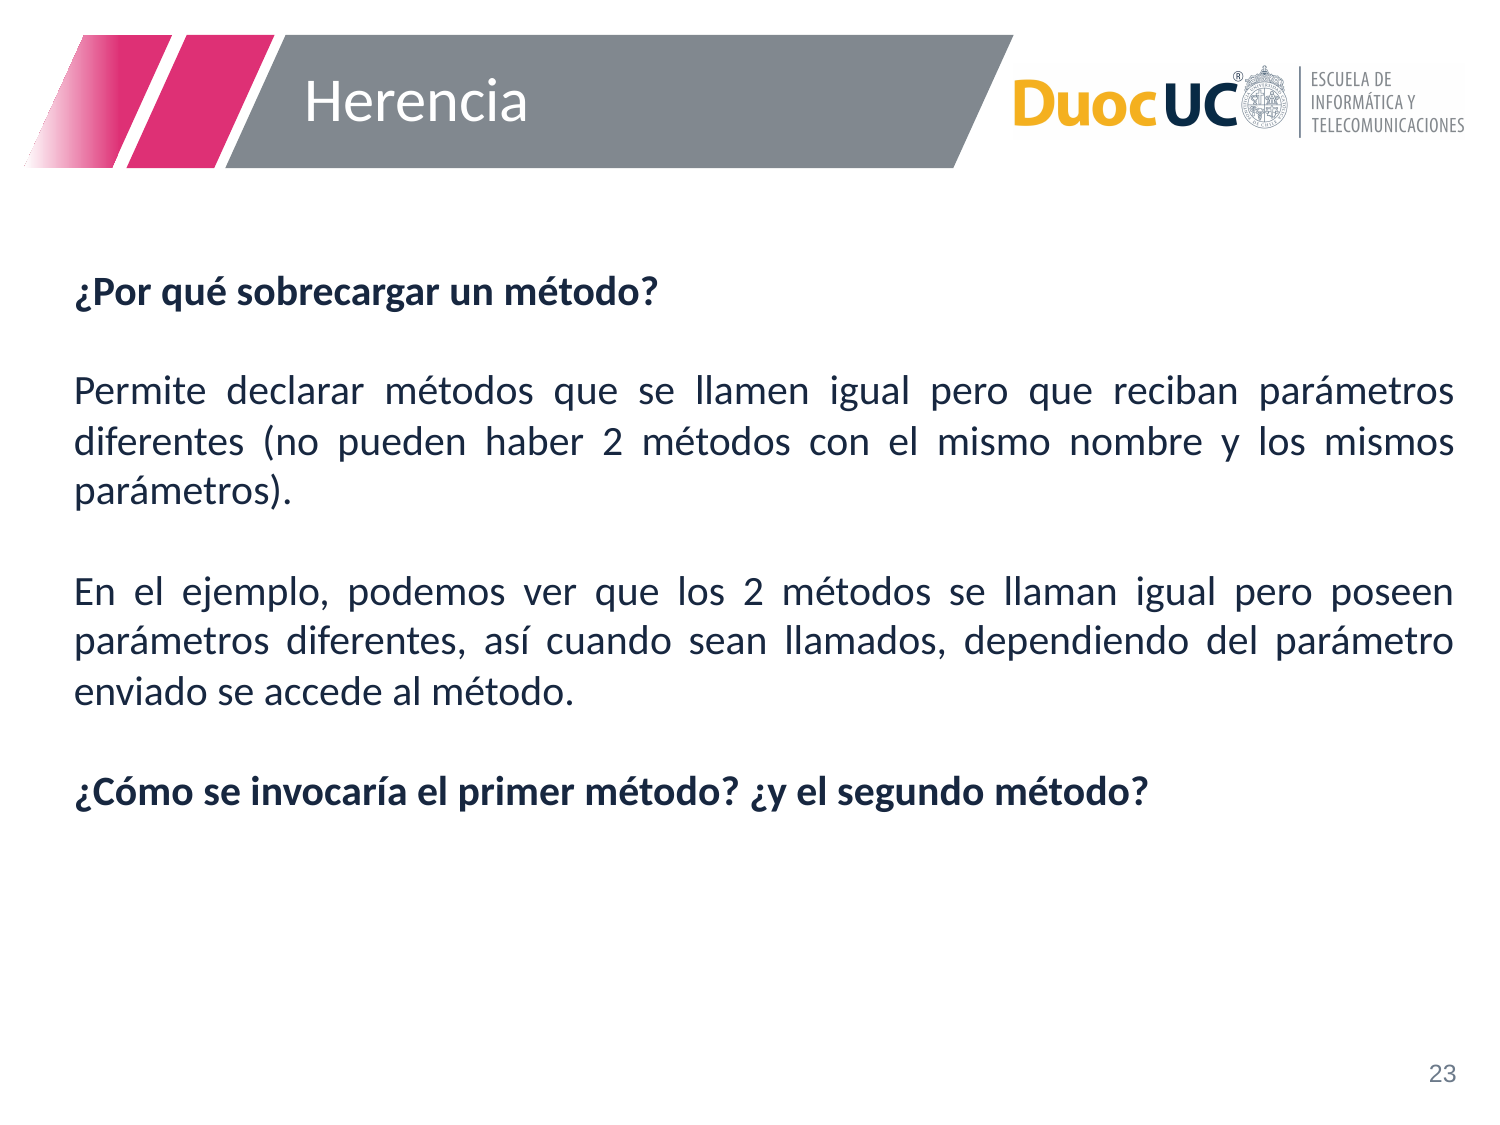

# Herencia
¿Por qué sobrecargar un método?

Permite declarar métodos que se llamen igual pero que reciban parámetros diferentes (no pueden haber 2 métodos con el mismo nombre y los mismos parámetros).

En el ejemplo, podemos ver que los 2 métodos se llaman igual pero poseen parámetros diferentes, así cuando sean llamados, dependiendo del parámetro enviado se accede al método.

¿Cómo se invocaría el primer método? ¿y el segundo método?